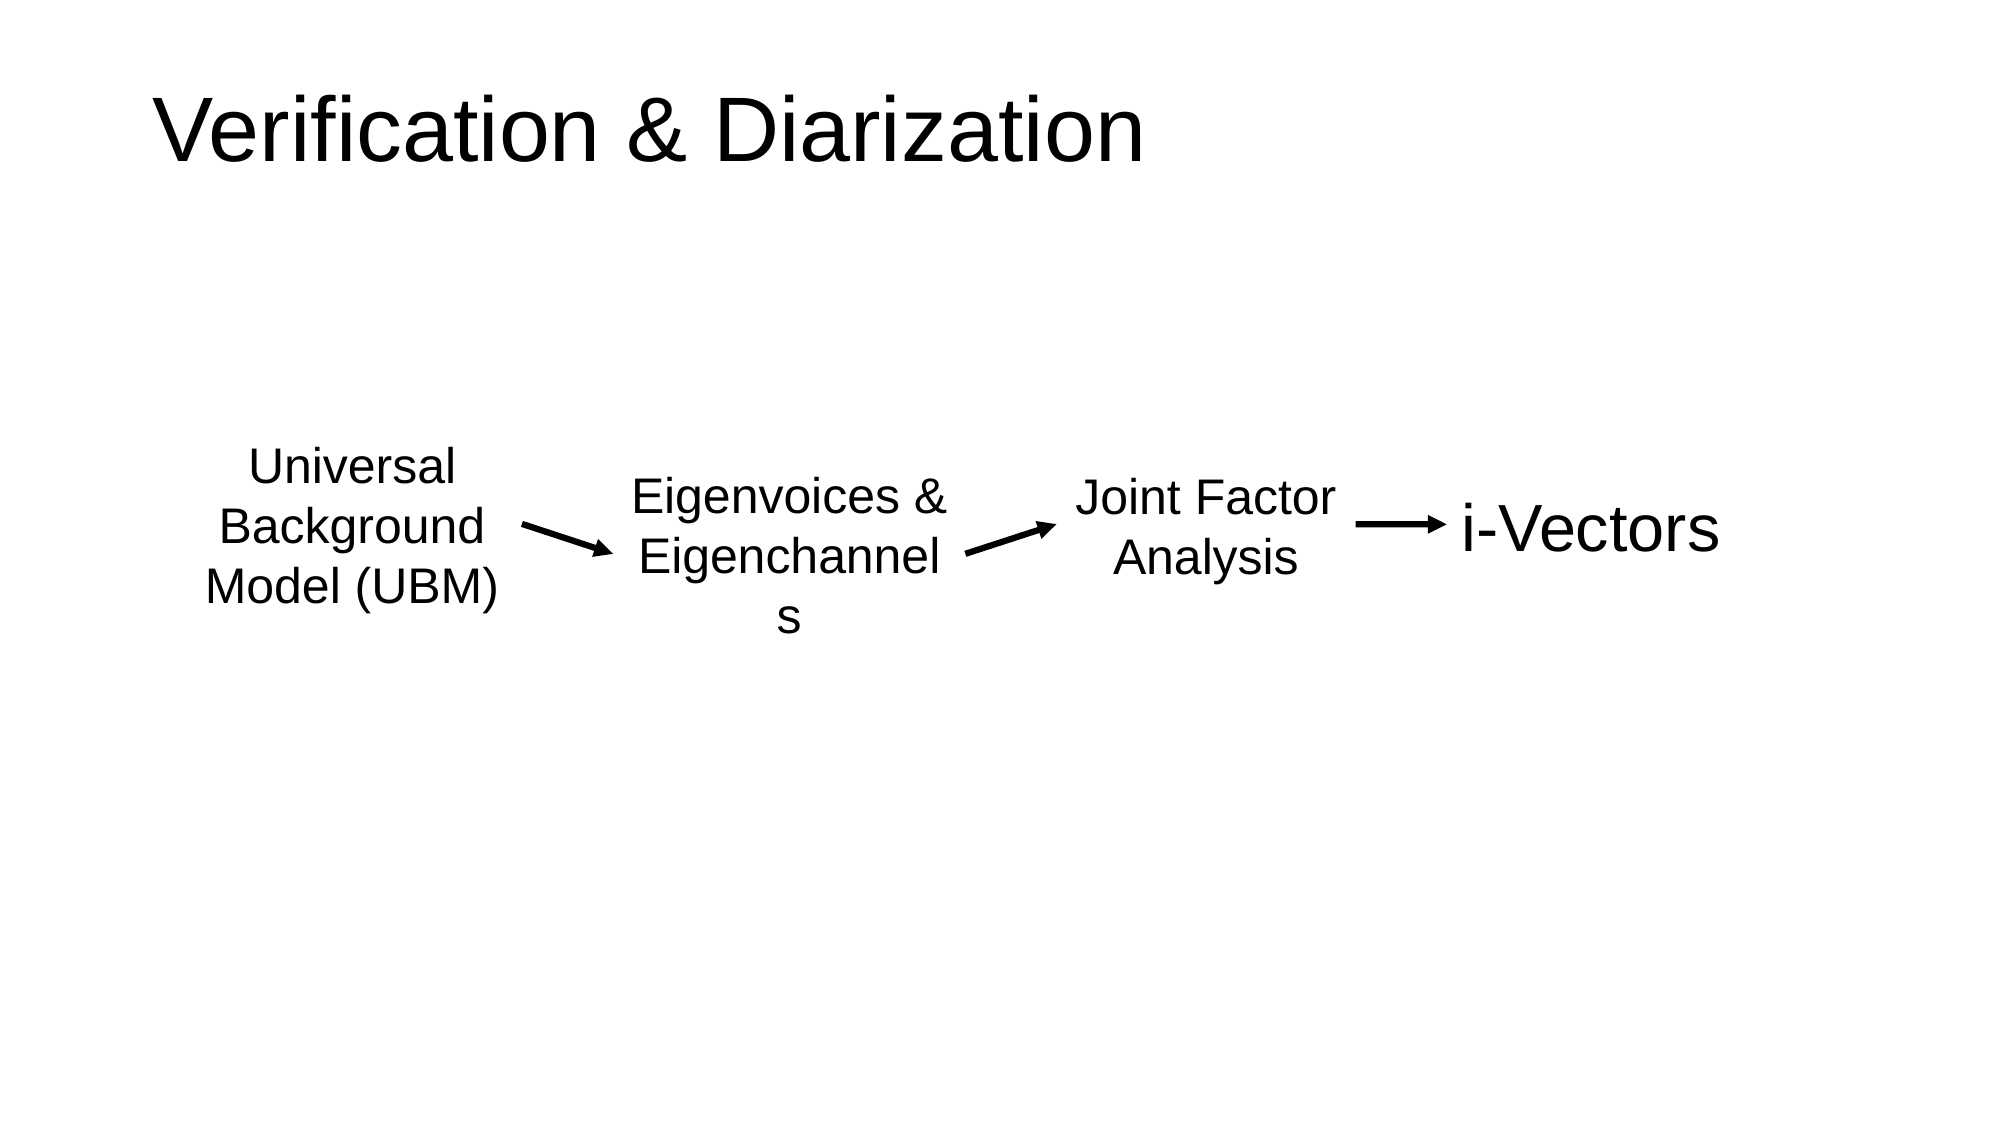

# Verification & Diarization
Universal Background Model (UBM)
Eigenvoices &
Eigenchannels
Joint Factor
Analysis
i-Vectors